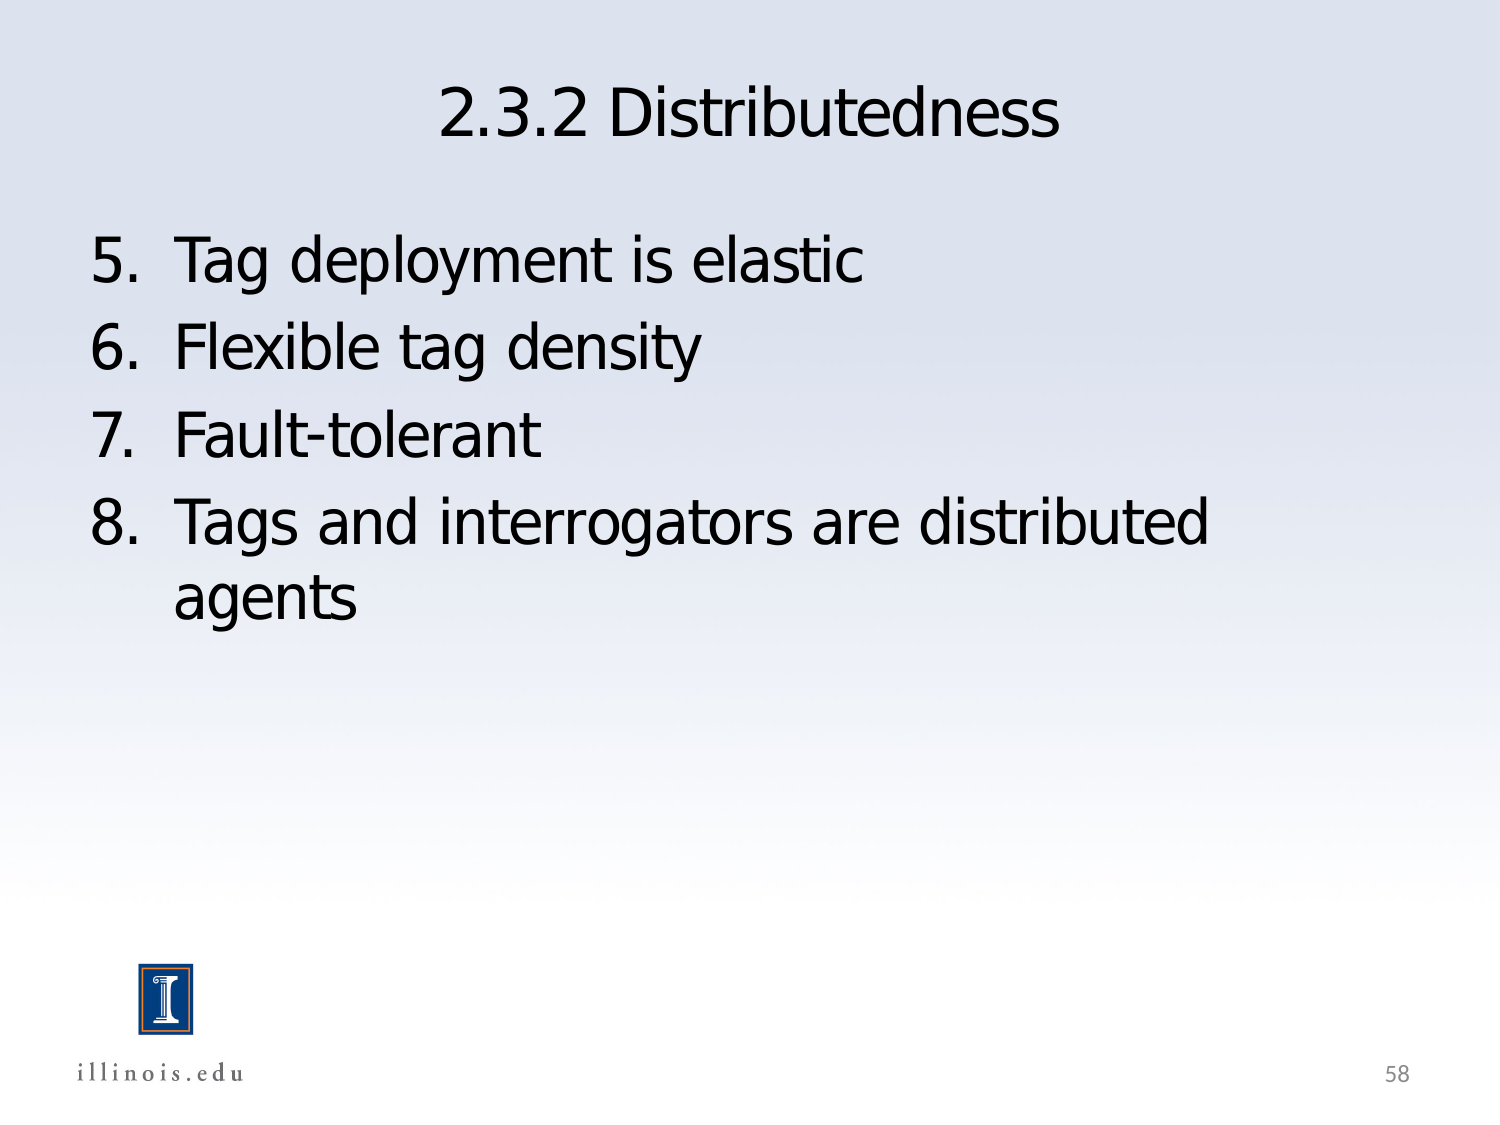

# 2.3.2 Distributedness
Tag deployment is elastic
Flexible tag density
Fault-tolerant
Tags and interrogators are distributed agents
58